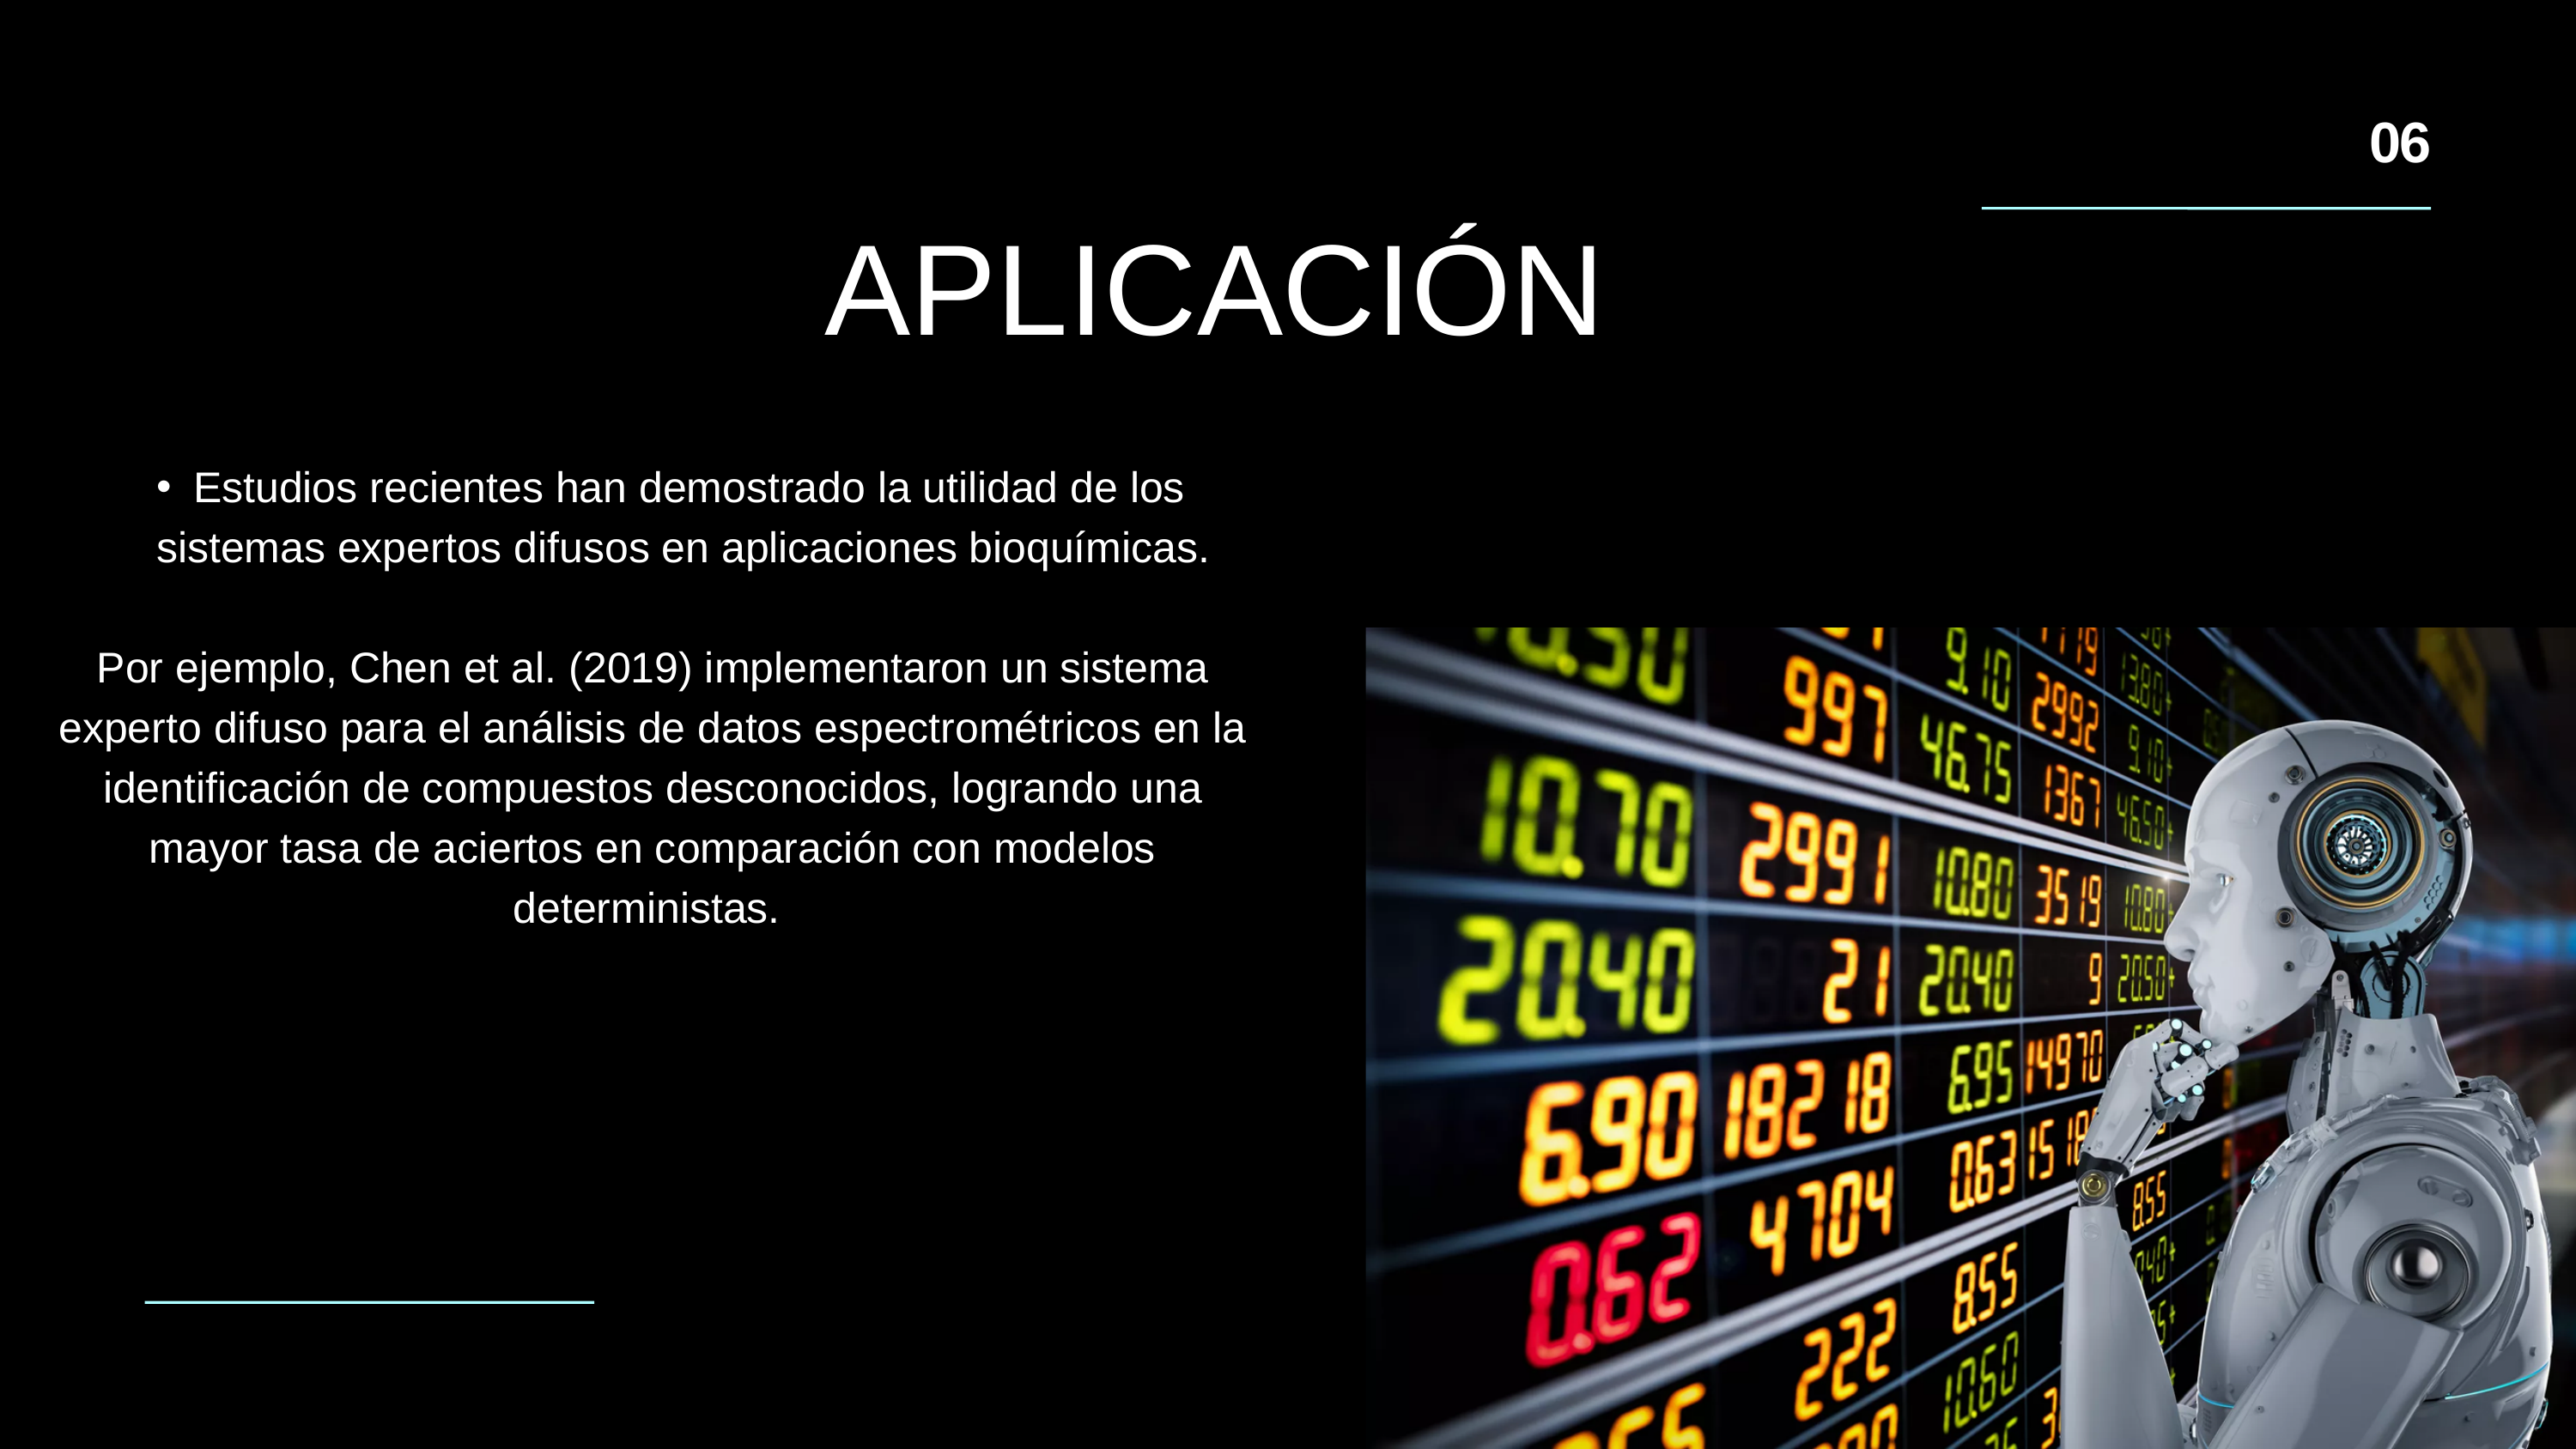

06

APLICACIÓN
Estudios recientes han demostrado la utilidad de los sistemas expertos difusos en aplicaciones bioquímicas.

Por ejemplo, Chen et al. (2019) implementaron un sistema experto difuso para el análisis de datos espectrométricos en la identificación de compuestos desconocidos, logrando una mayor tasa de aciertos en comparación con modelos deterministas.